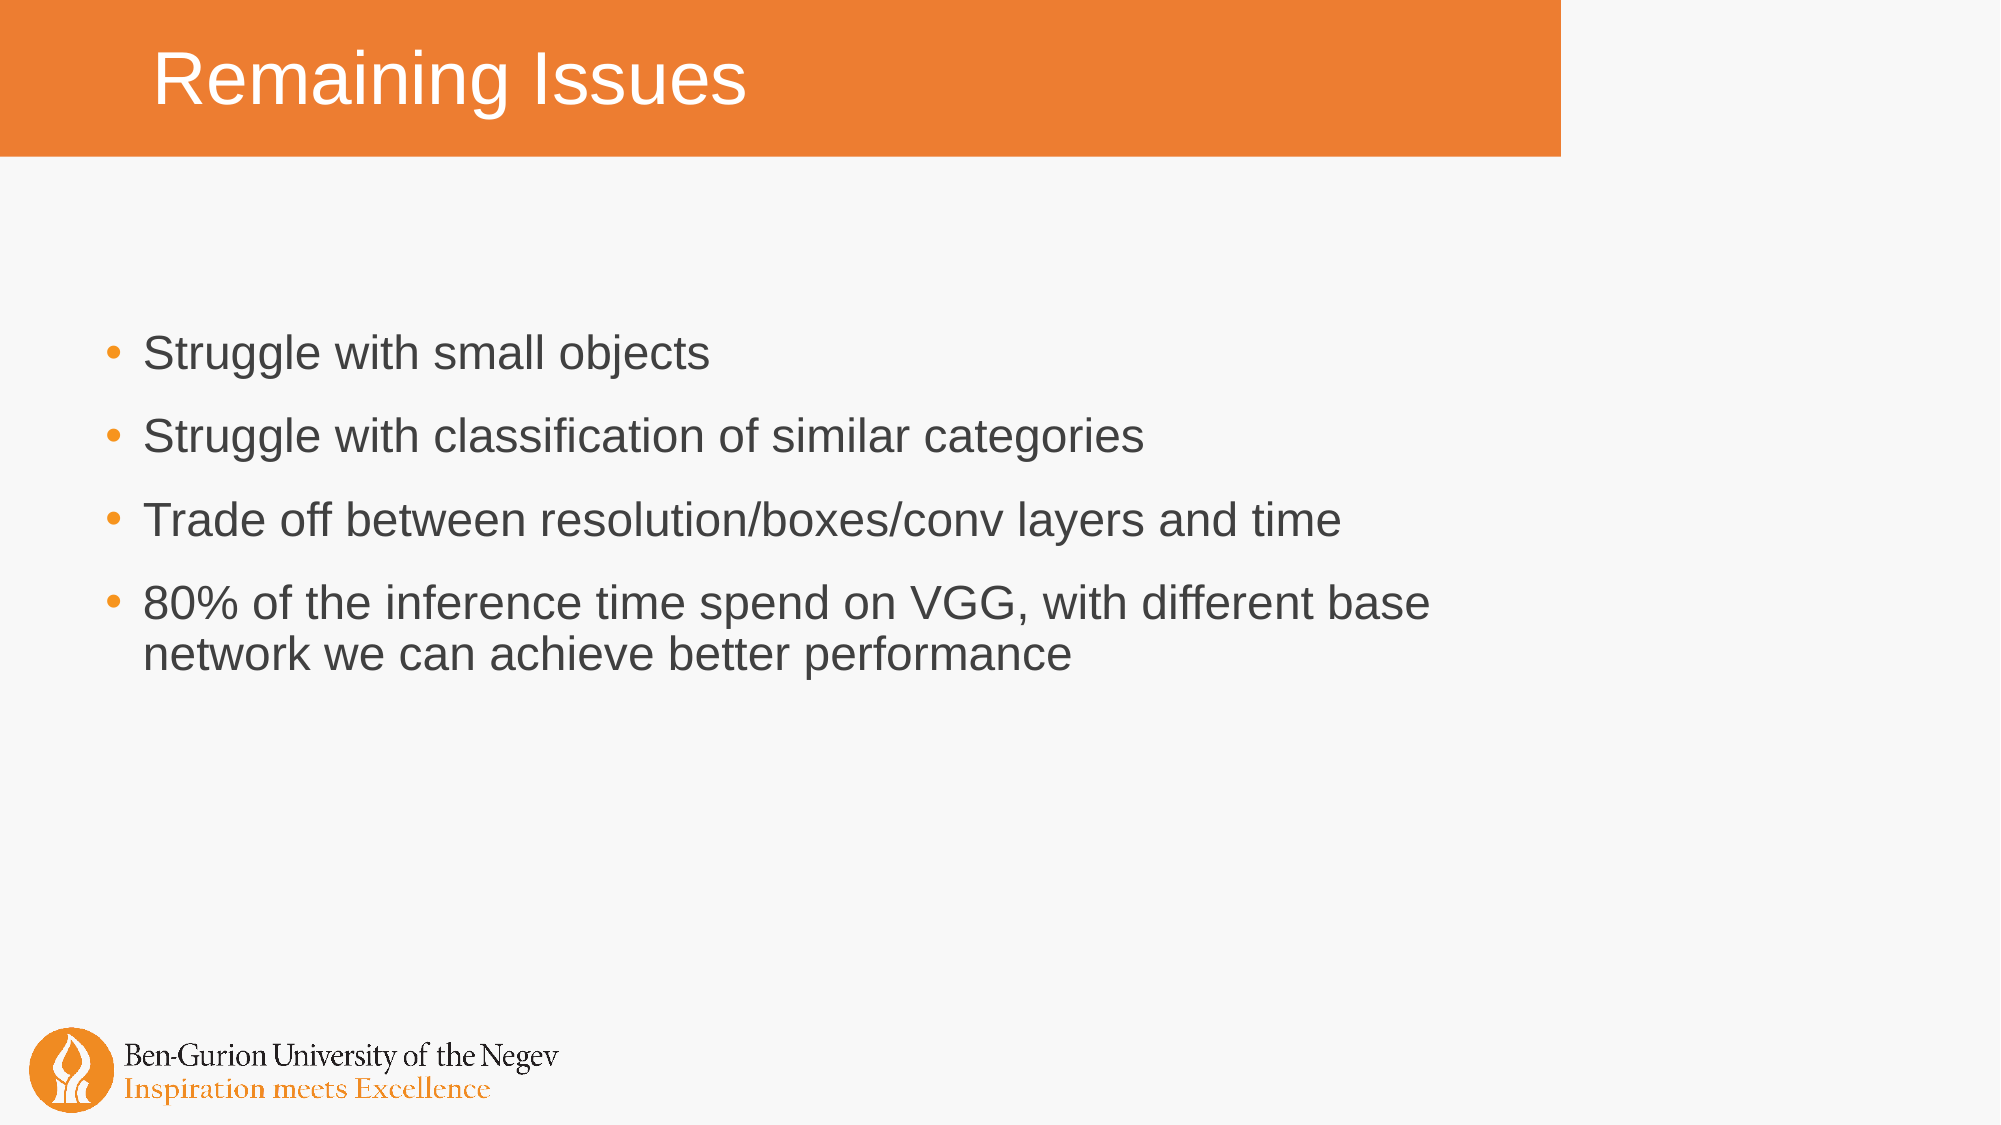

# Remaining Issues

Struggle with small objects
Struggle with classification of similar categories
Trade off between resolution/boxes/conv layers and time
80% of the inference time spend on VGG, with different base network we can achieve better performance